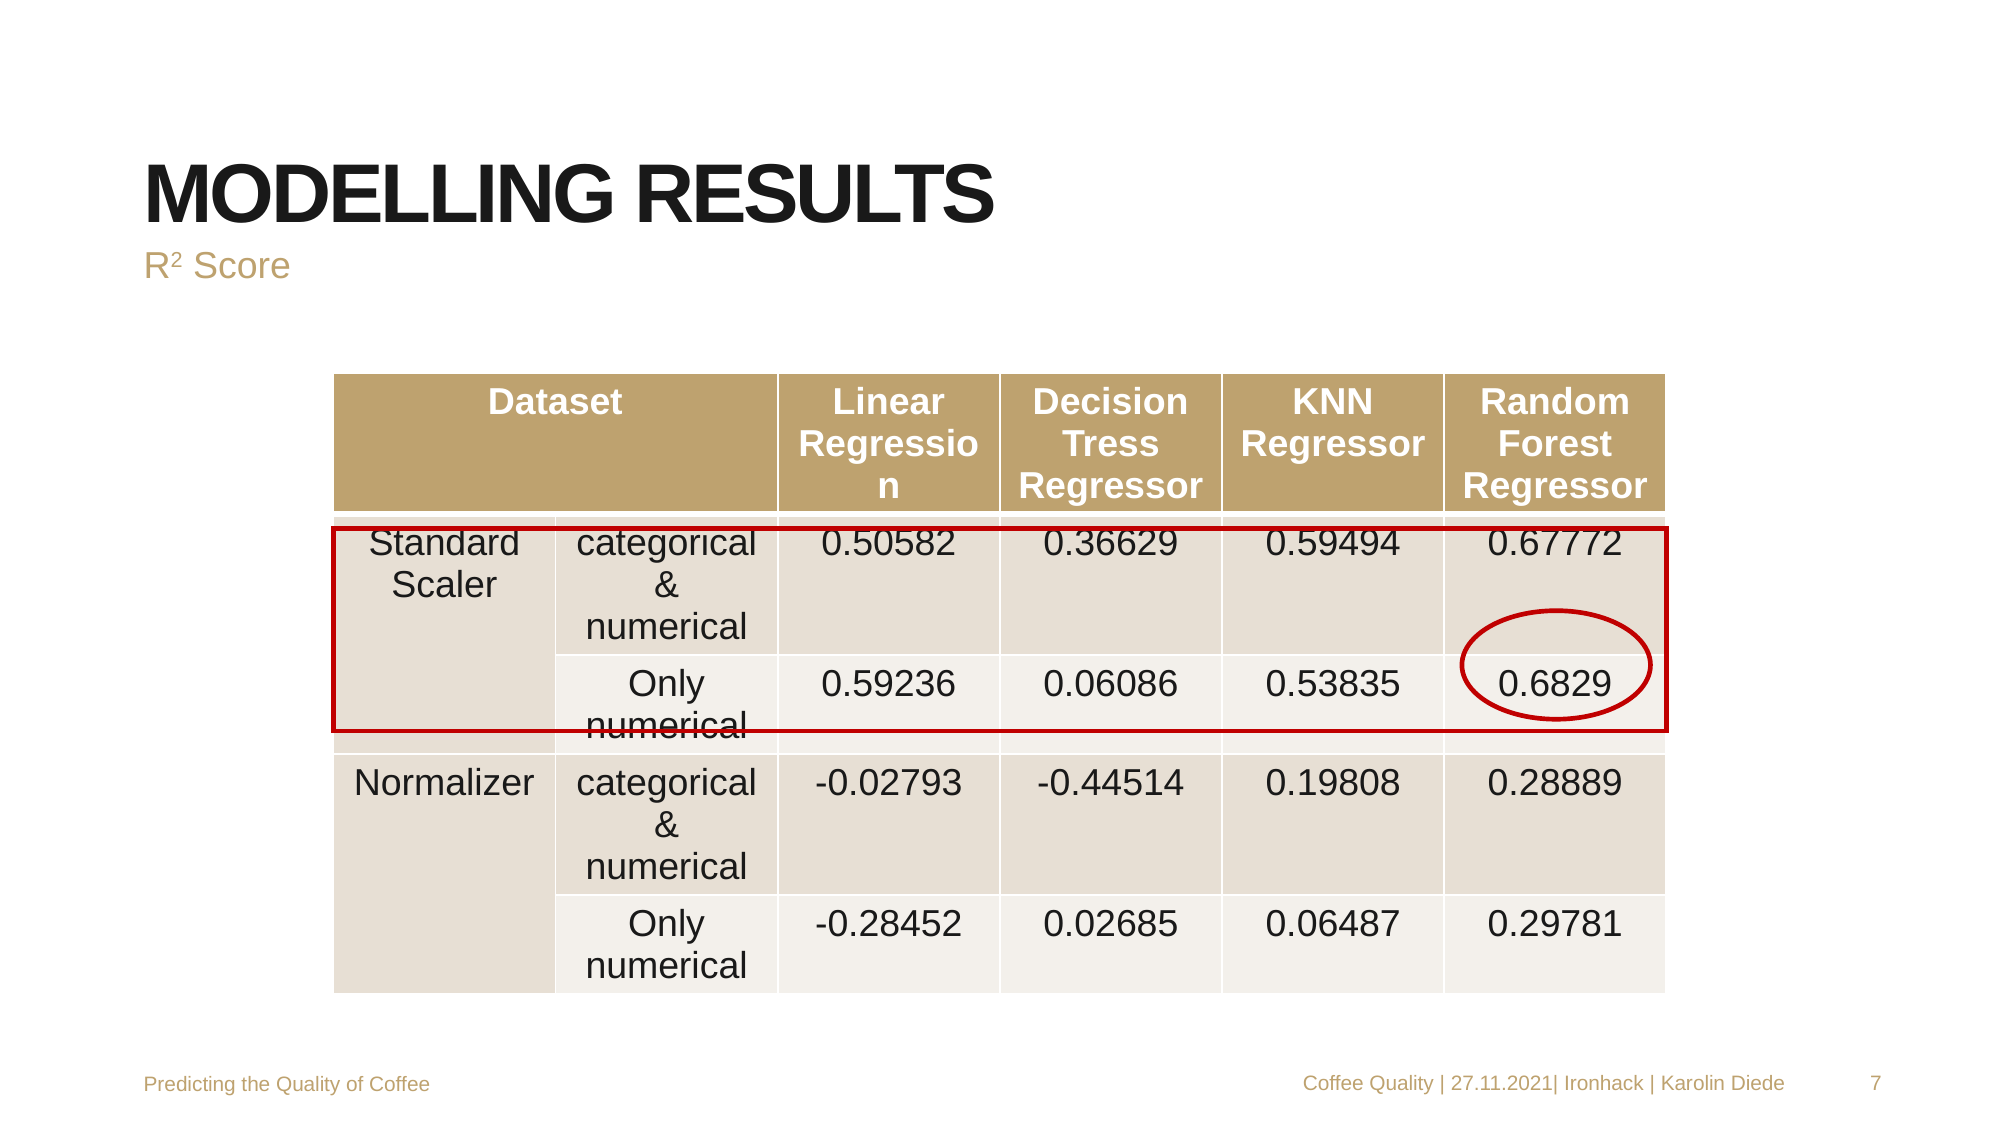

# Modelling Results
R2 Score
| Dataset | Dataset | Linear Regression | Decision Tress Regressor | KNN Regressor | Random Forest Regressor |
| --- | --- | --- | --- | --- | --- |
| Standard Scaler | categorical & numerical | 0.50582 | 0.36629 | 0.59494 | 0.67772 |
|  | Only numerical | 0.59236 | 0.06086 | 0.53835 | 0.6829 |
| Normalizer | categorical & numerical | -0.02793 | -0.44514 | 0.19808 | 0.28889 |
|  | Only numerical | -0.28452 | 0.02685 | 0.06487 | 0.29781 |

Predicting the Quality of Coffee